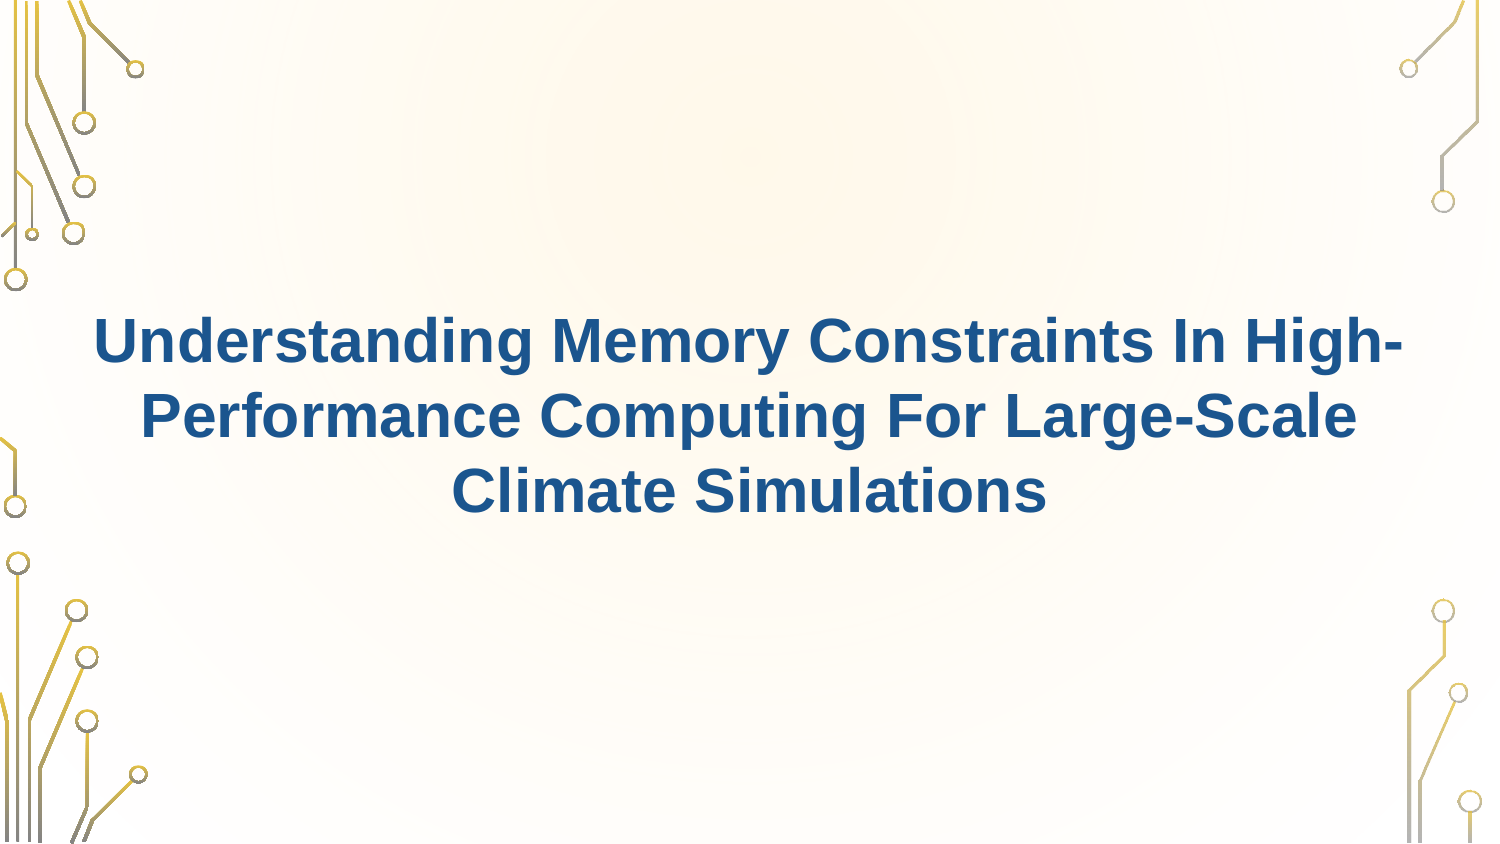

Understanding Memory Constraints In High-Performance Computing For Large-Scale Climate Simulations